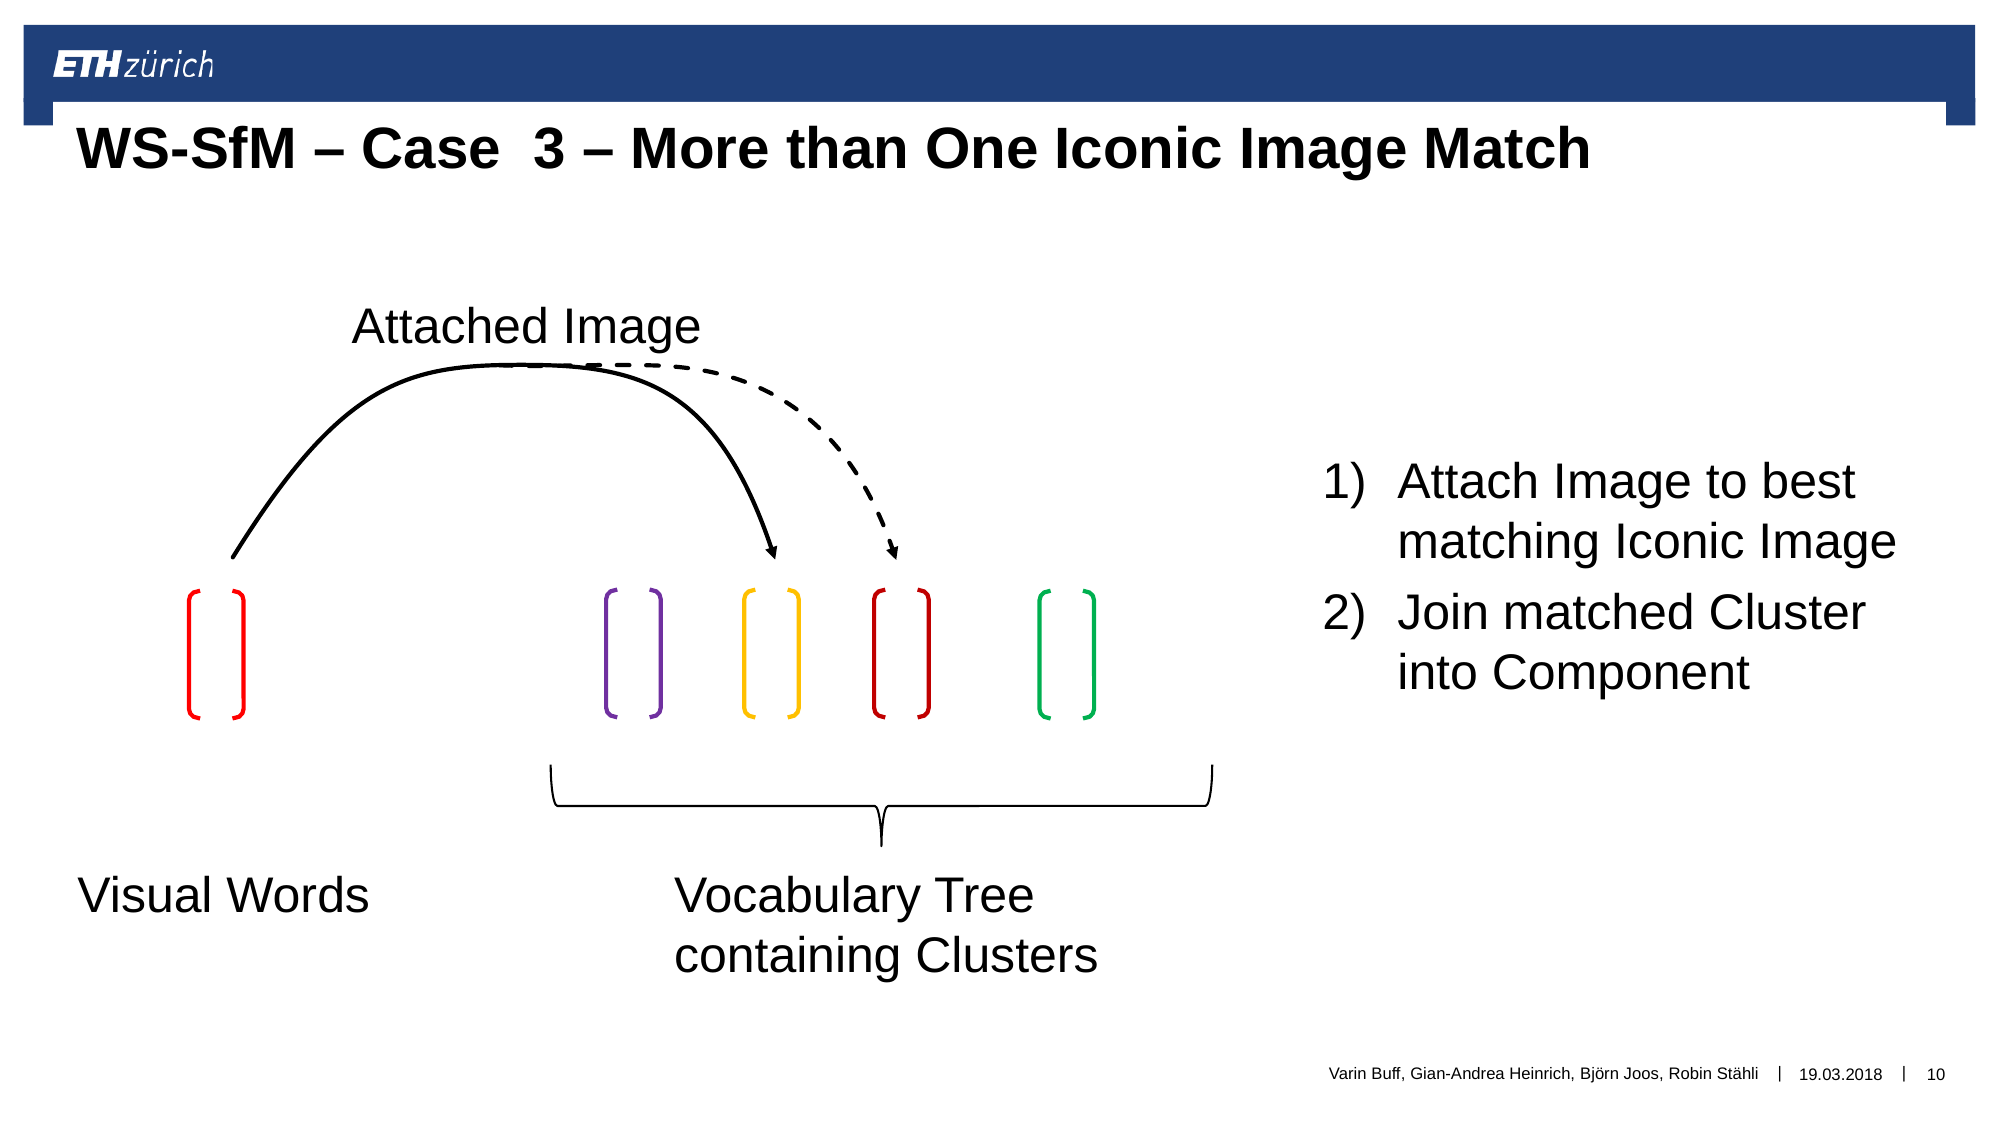

# WS-SfM – Case  3 – More than One Iconic Image Match
Attached Image

Attach Image to best matching Iconic Image
Join matched Cluster into Component

Visual Words
Vocabulary Tree containing Clusters
Varin Buff, Gian-Andrea Heinrich, Björn Joos, Robin Stähli
19.03.2018
10